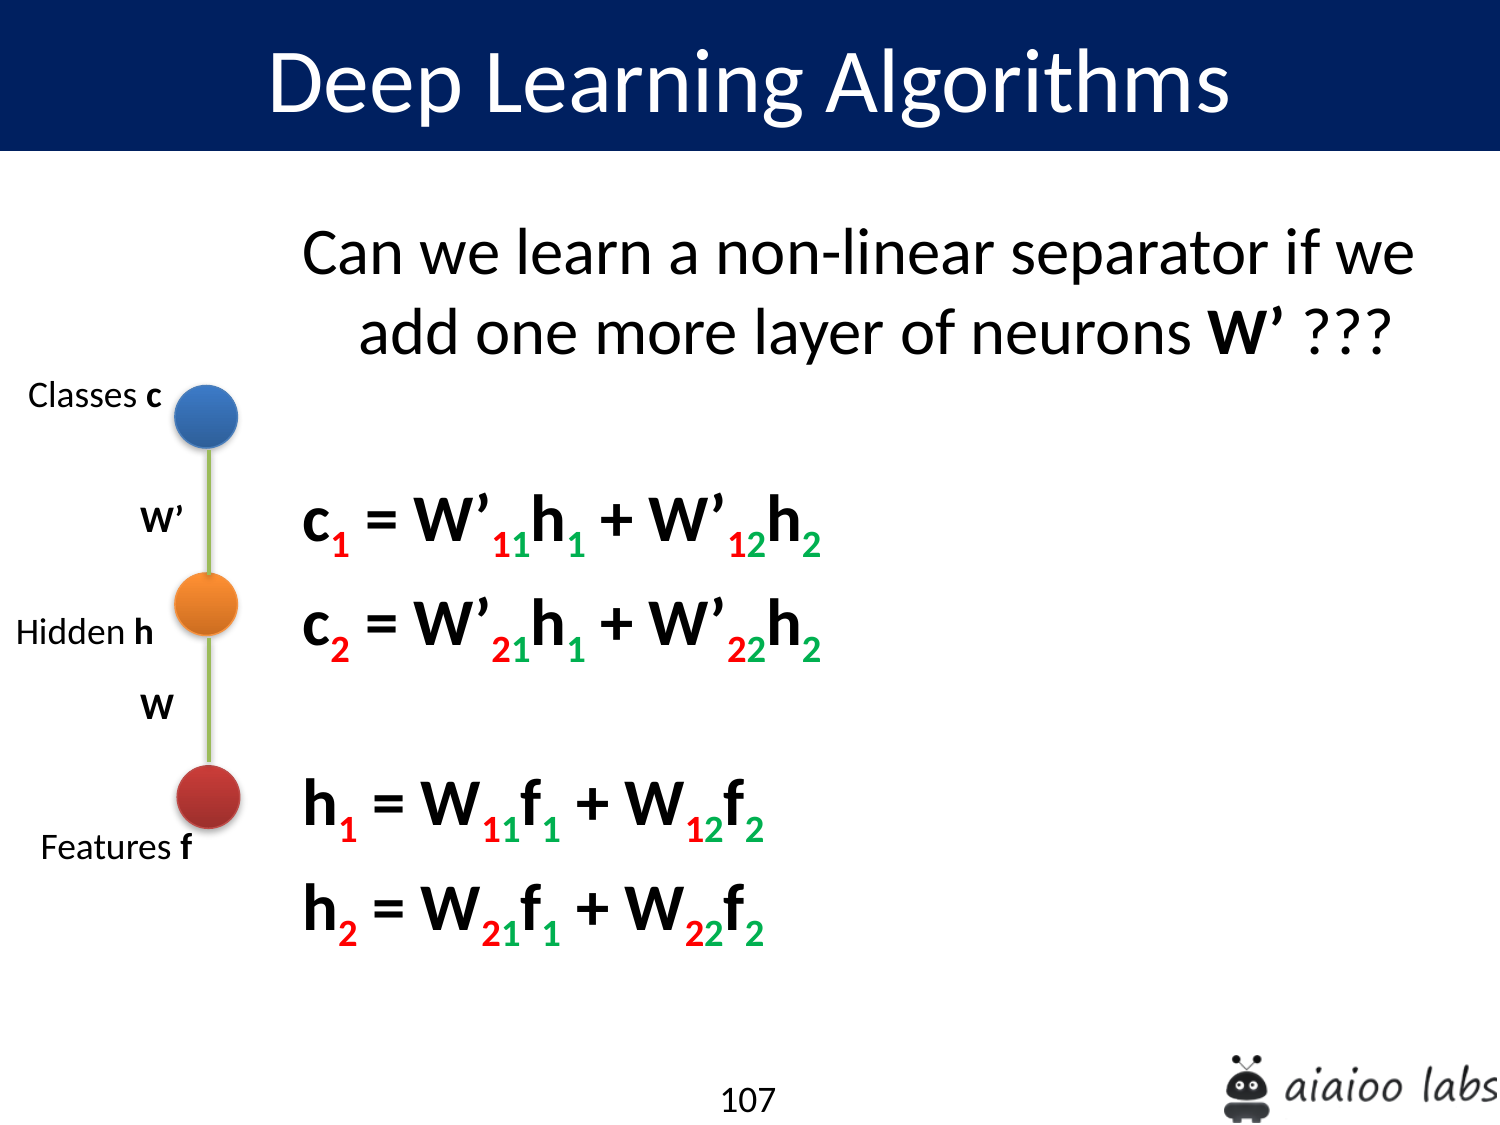

Deep Learning Algorithms
Can we learn a non-linear separator if we add one more layer of neurons W’ ???

c1 = W’11h1 + W’12h2
c2 = W’21h1 + W’22h2

h1 = W11f1 + W12f2
h2 = W21f1 + W22f2
Classes c

W’

Hidden h
W

Features f